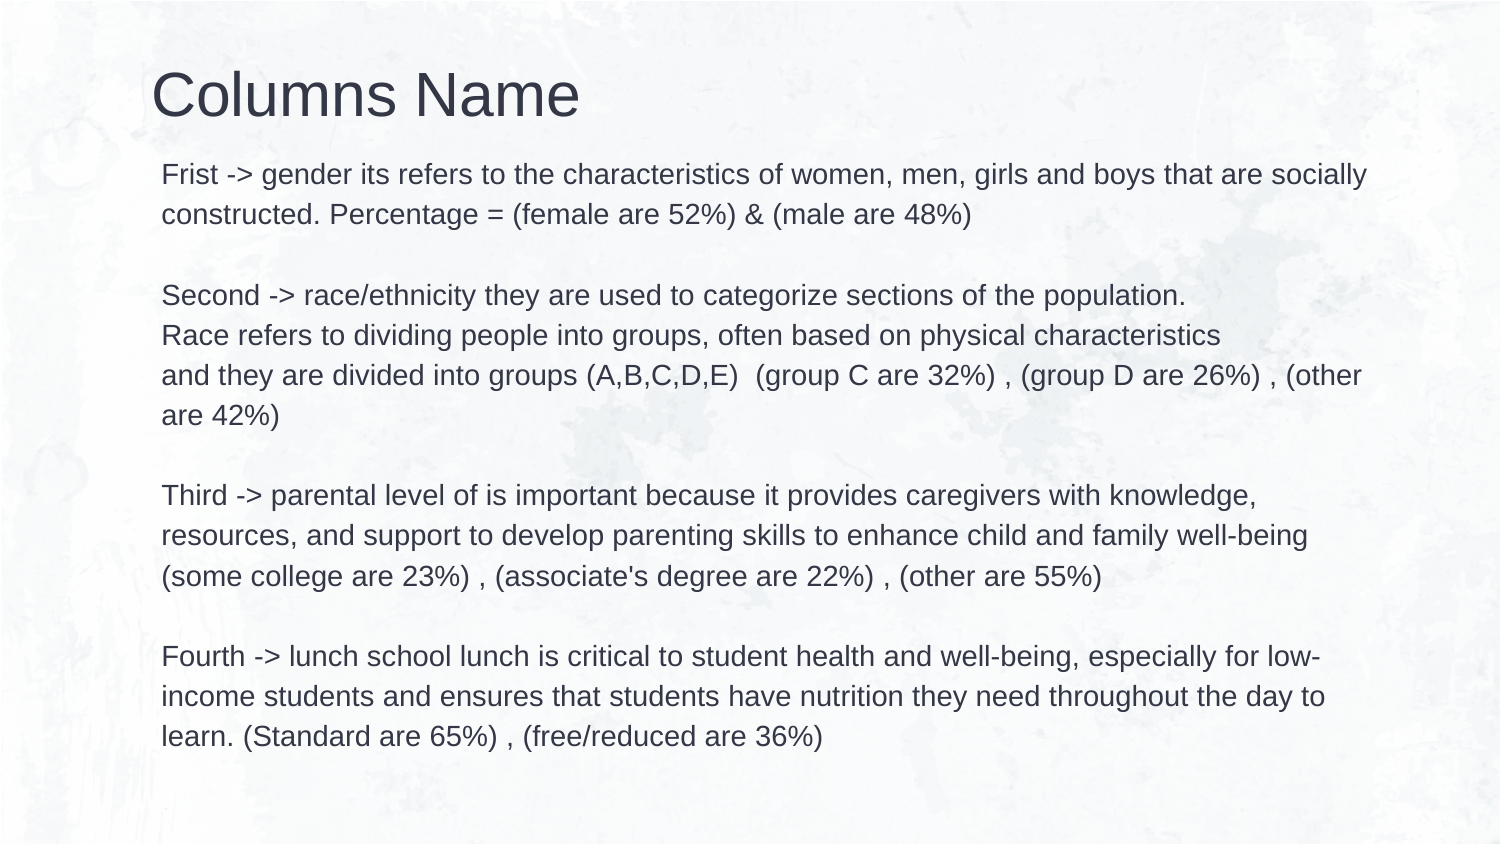

# Columns Name
Frist -> gender its refers to the characteristics of women, men, girls and boys that are socially constructed. Percentage = (female are 52%) & (male are 48%)
Second -> race/ethnicity they are used to categorize sections of the population.
Race refers to dividing people into groups, often based on physical characteristics
and they are divided into groups (A,B,C,D,E)  (group C are 32%) , (group D are 26%) , (other are 42%)
Third -> parental level of is important because it provides caregivers with knowledge,
resources, and support to develop parenting skills to enhance child and family well-being  (some college are 23%) , (associate's degree are 22%) , (other are 55%)

Fourth -> lunch school lunch is critical to student health and well-being, especially for low-income students and ensures that students have nutrition they need throughout the day to learn. (Standard are 65%) , (free/reduced are 36%)